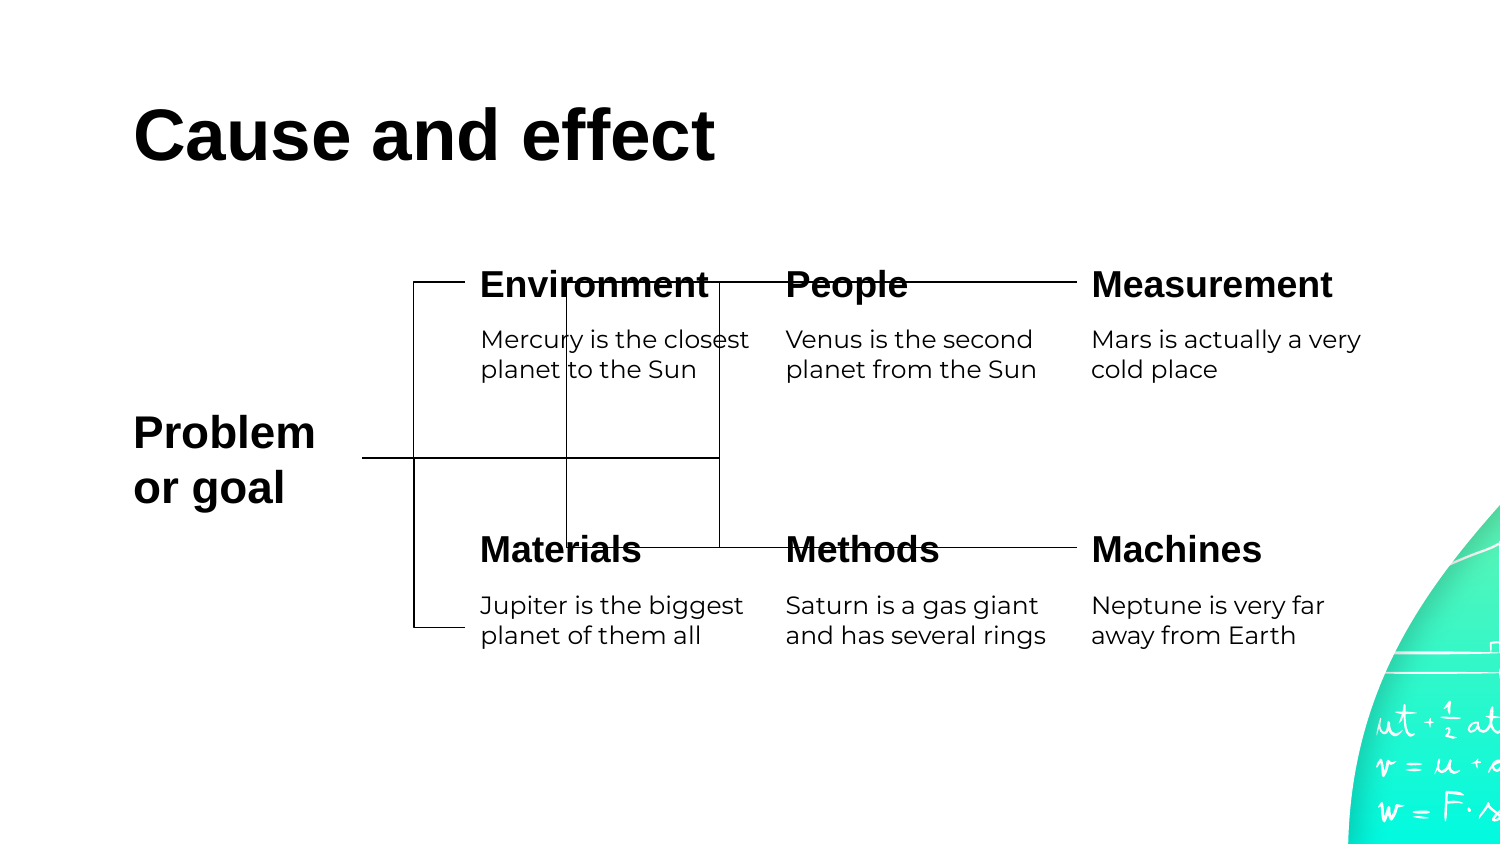

# Cause and effect
Environment
People
Measurement
Mercury is the closest planet to the Sun
Venus is the second planet from the Sun
Mars is actually a very cold place
Problem or goal
Materials
Methods
Machines
Jupiter is the biggest planet of them all
Saturn is a gas giant and has several rings
Neptune is very far away from Earth